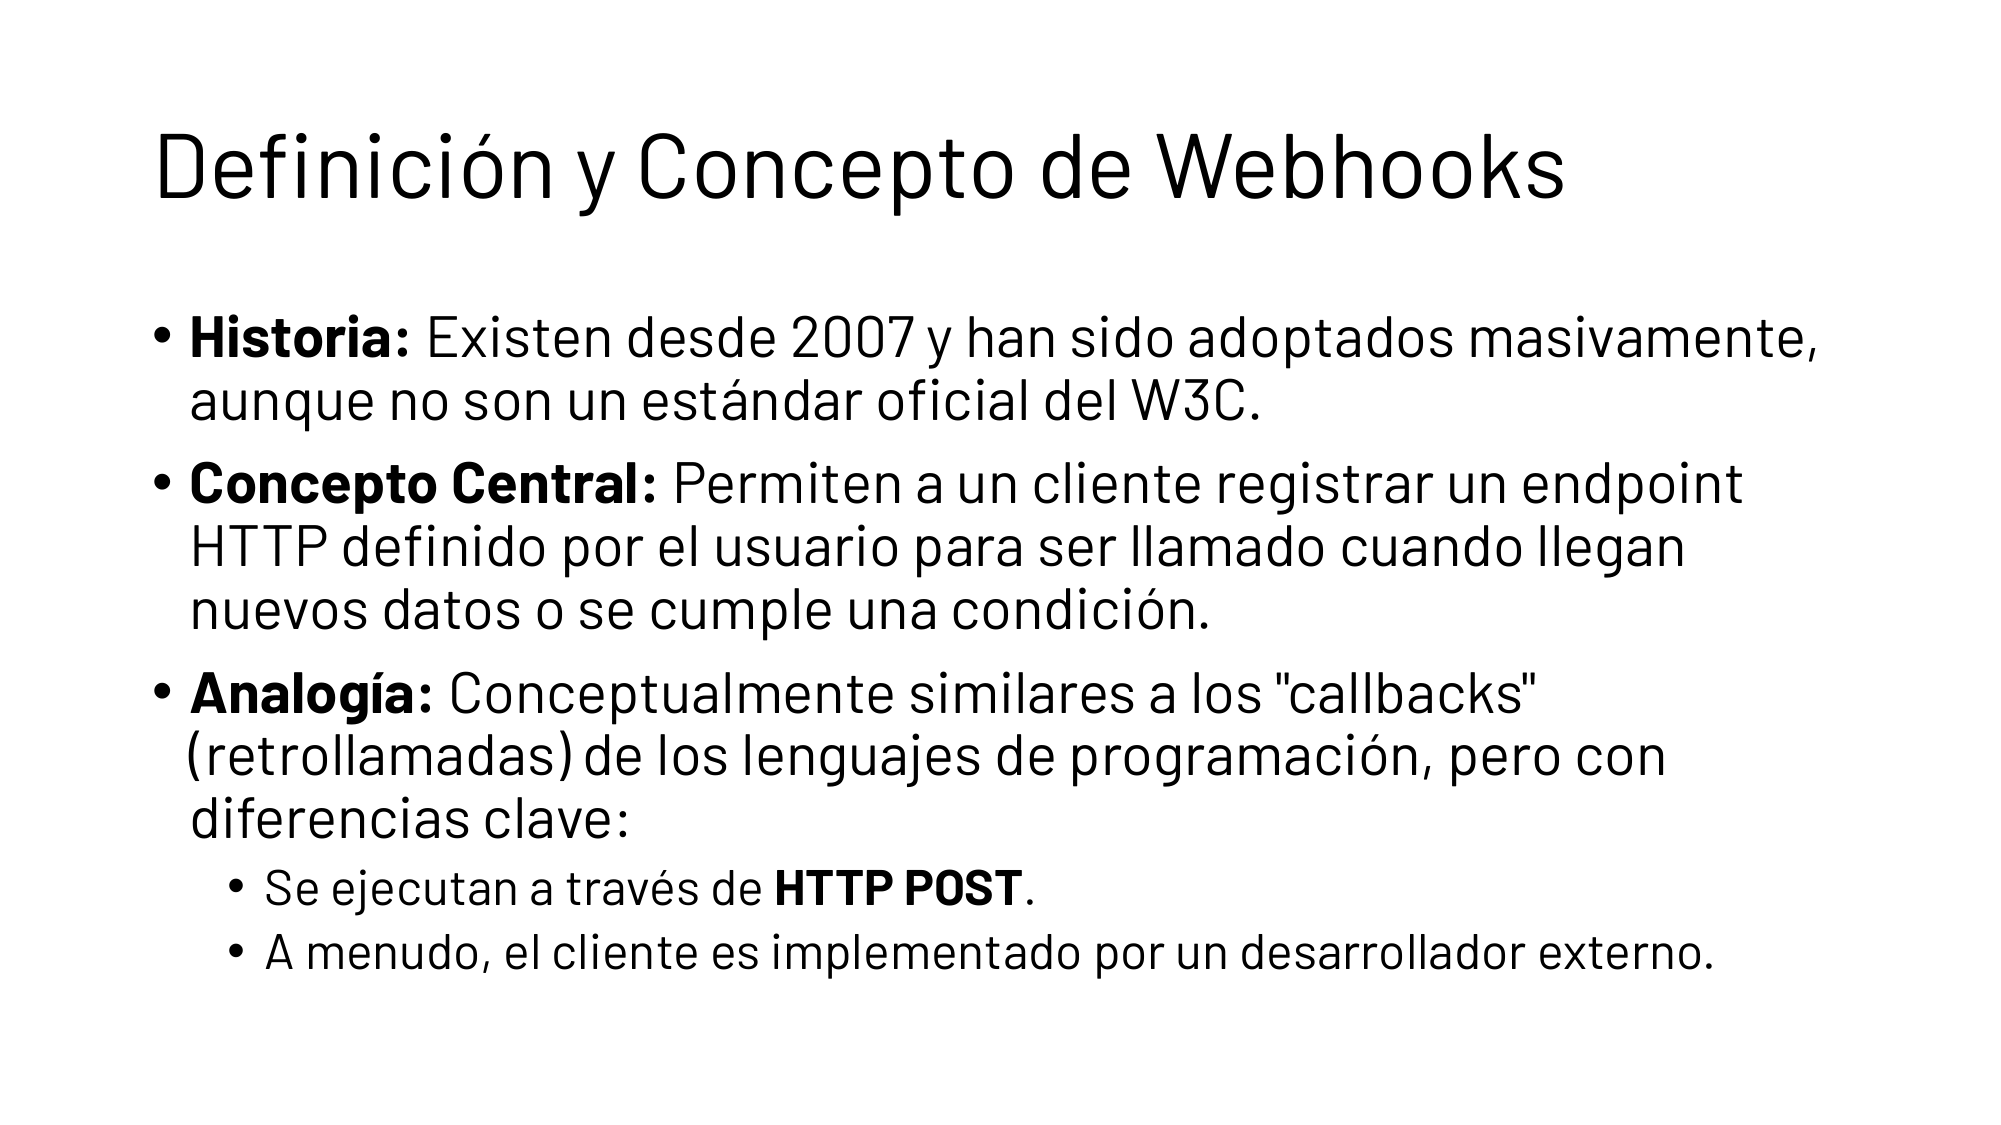

# Definición y Concepto de Webhooks
Historia: Existen desde 2007 y han sido adoptados masivamente, aunque no son un estándar oficial del W3C.
Concepto Central: Permiten a un cliente registrar un endpoint HTTP definido por el usuario para ser llamado cuando llegan nuevos datos o se cumple una condición.
Analogía: Conceptualmente similares a los "callbacks" (retrollamadas) de los lenguajes de programación, pero con diferencias clave:
Se ejecutan a través de HTTP POST.
A menudo, el cliente es implementado por un desarrollador externo.